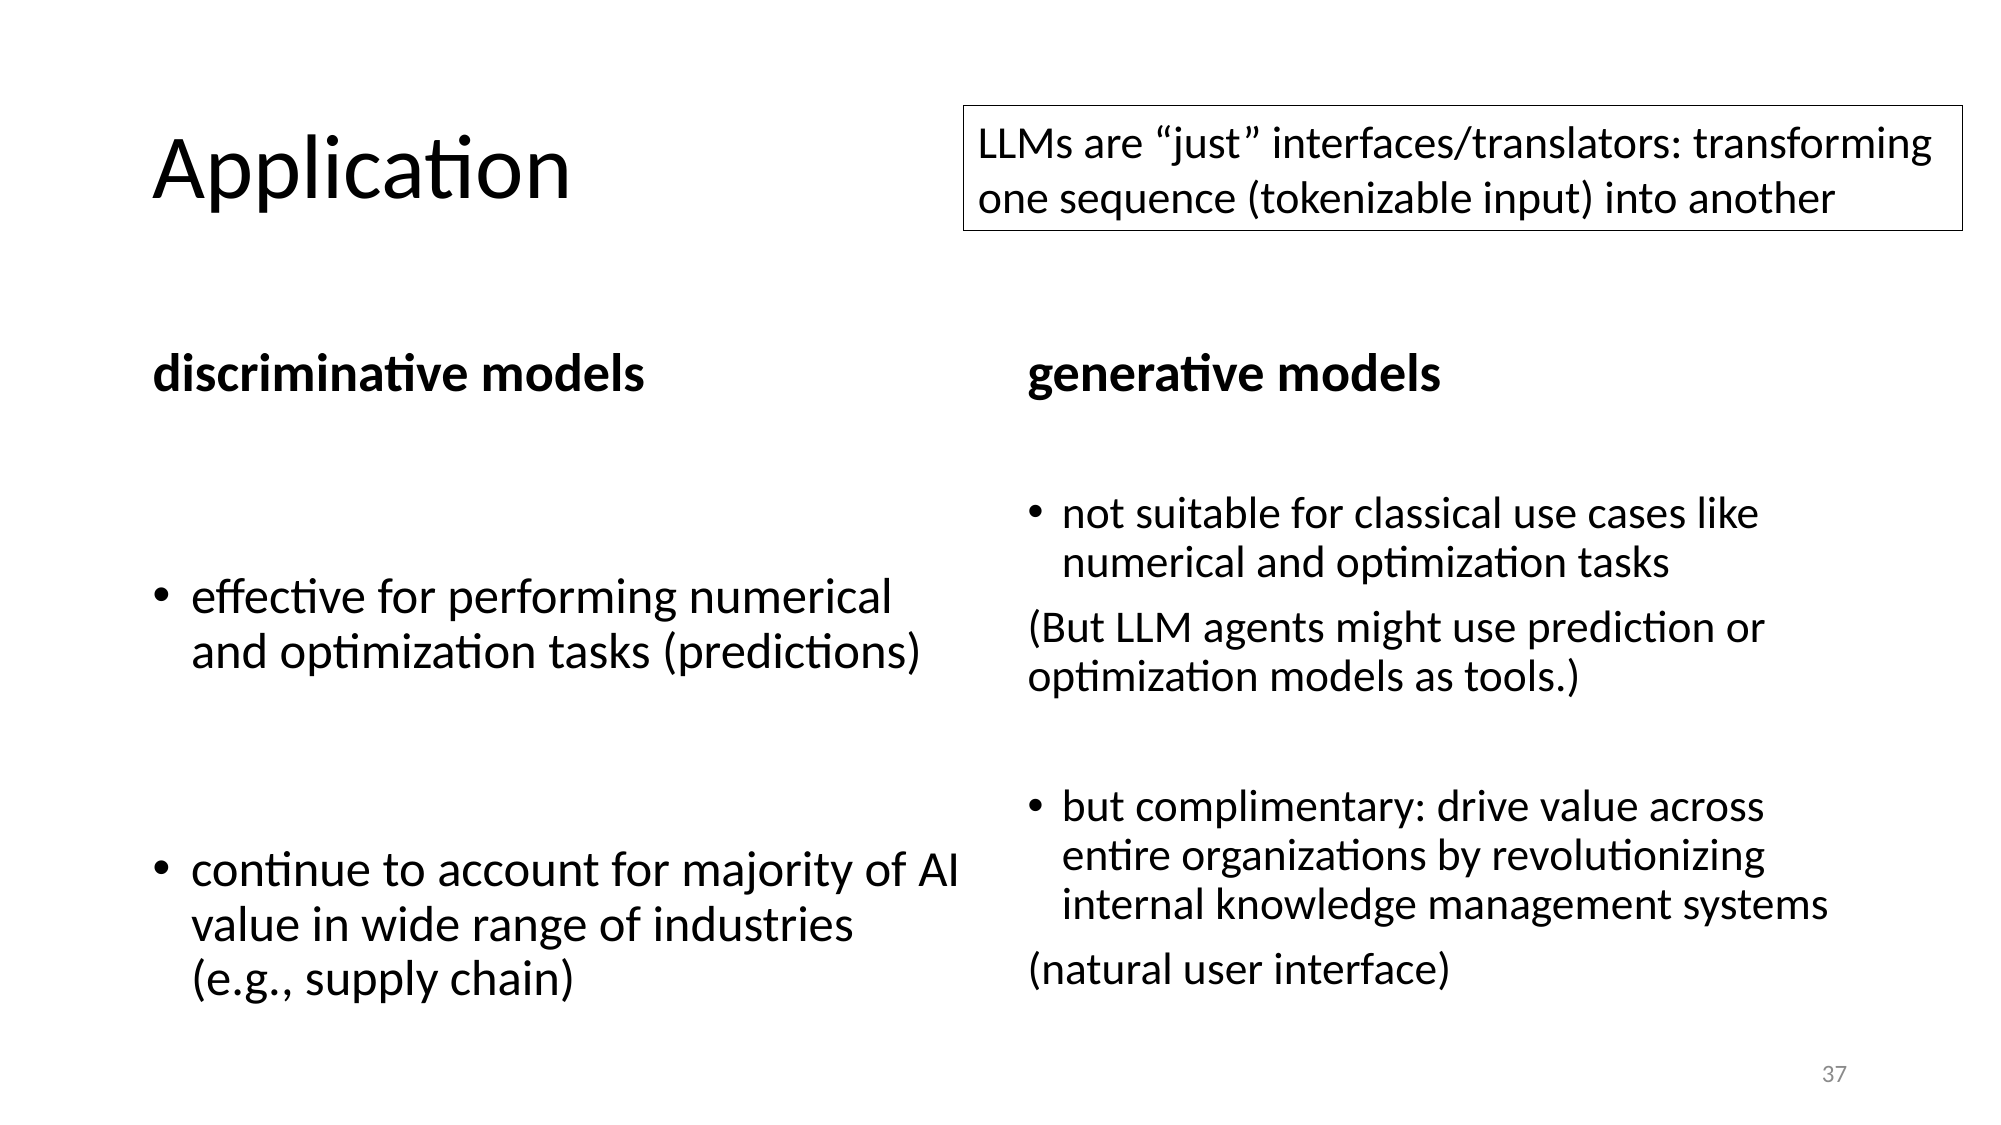

# Application
LLMs are “just” interfaces/translators: transforming one sequence (tokenizable input) into another
discriminative models
generative models

effective for performing numerical and optimization tasks (predictions)

continue to account for majority of AI value in wide range of industries (e.g., supply chain)

not suitable for classical use cases like numerical and optimization tasks
(But LLM agents might use prediction or optimization models as tools.)

but complimentary: drive value across entire organizations by revolutionizing internal knowledge management systems
(natural user interface)
37